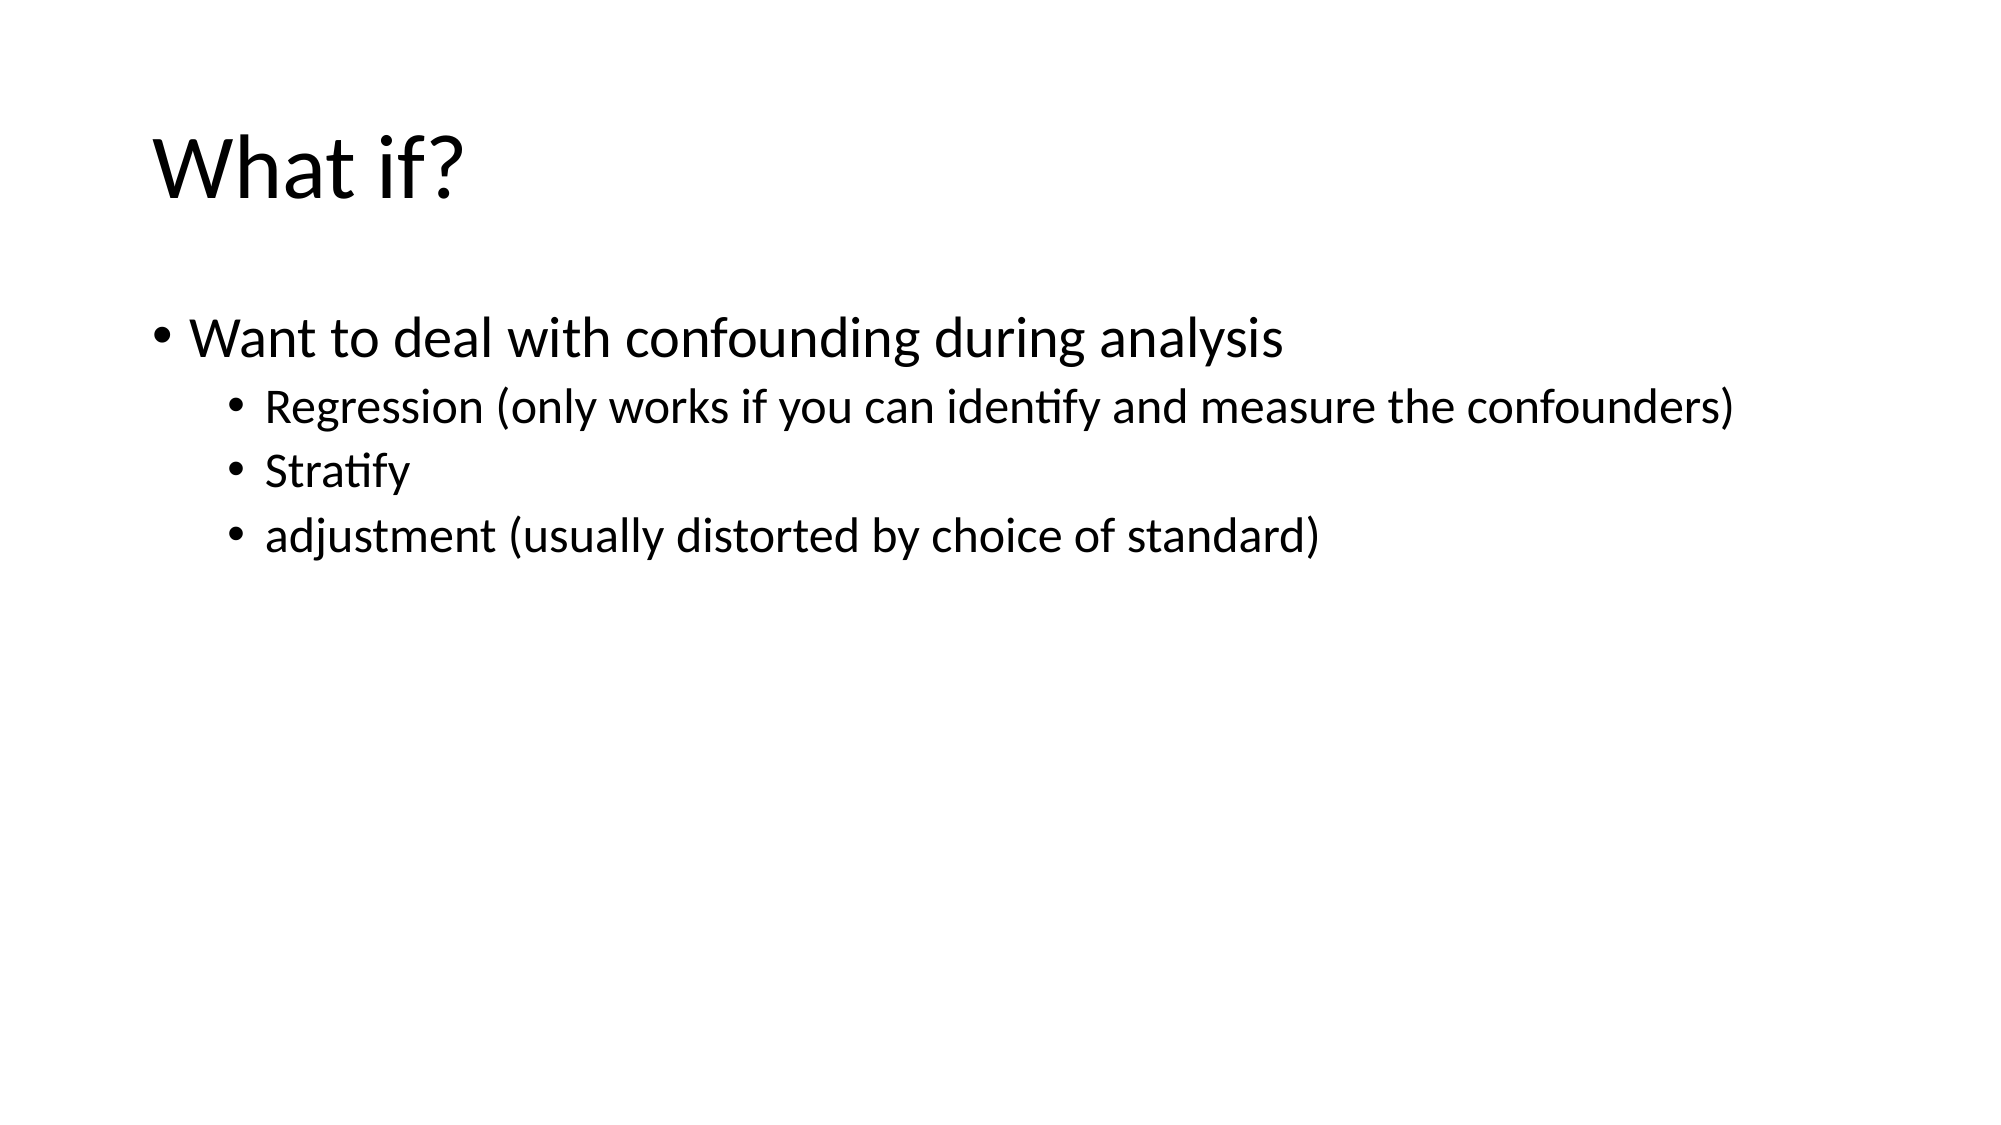

# What if?
Want to deal with confounding during analysis
Regression (only works if you can identify and measure the confounders)
Stratify
adjustment (usually distorted by choice of standard)